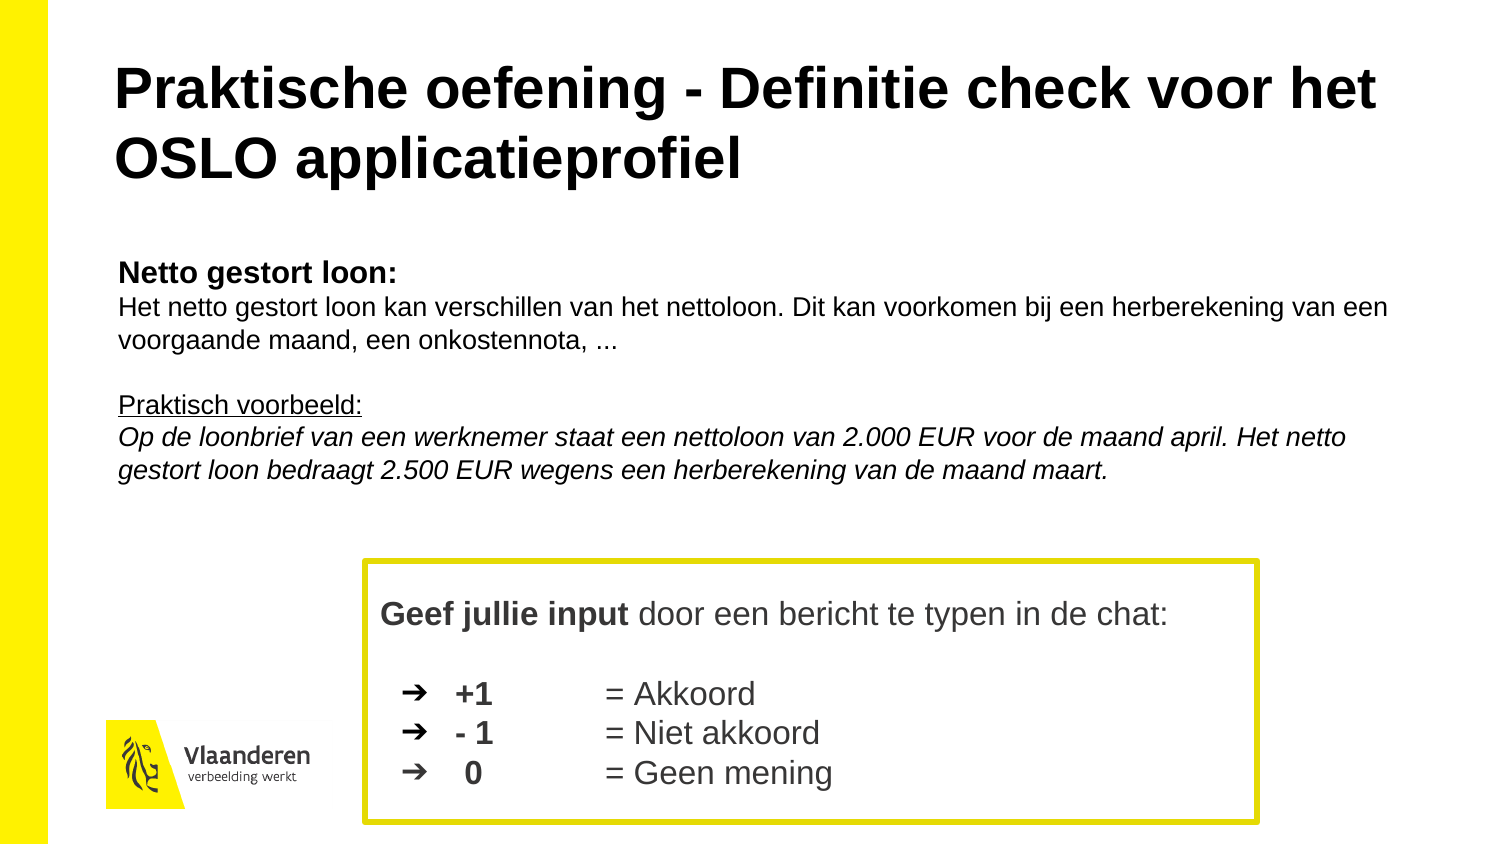

Praktische oefening - Definitie check voor het OSLO applicatieprofiel
Netto gestort loon:
Het netto gestort loon kan verschillen van het nettoloon. Dit kan voorkomen bij een herberekening van een voorgaande maand, een onkostennota, ...

Praktisch voorbeeld:
Op de loonbrief van een werknemer staat een nettoloon van 2.000 EUR voor de maand april. Het netto gestort loon bedraagt 2.500 EUR wegens een herberekening van de maand maart.
Geef jullie input door een bericht te typen in de chat:

+1 	= Akkoord
- 1	= Niet akkoord
 0 	= Geen mening